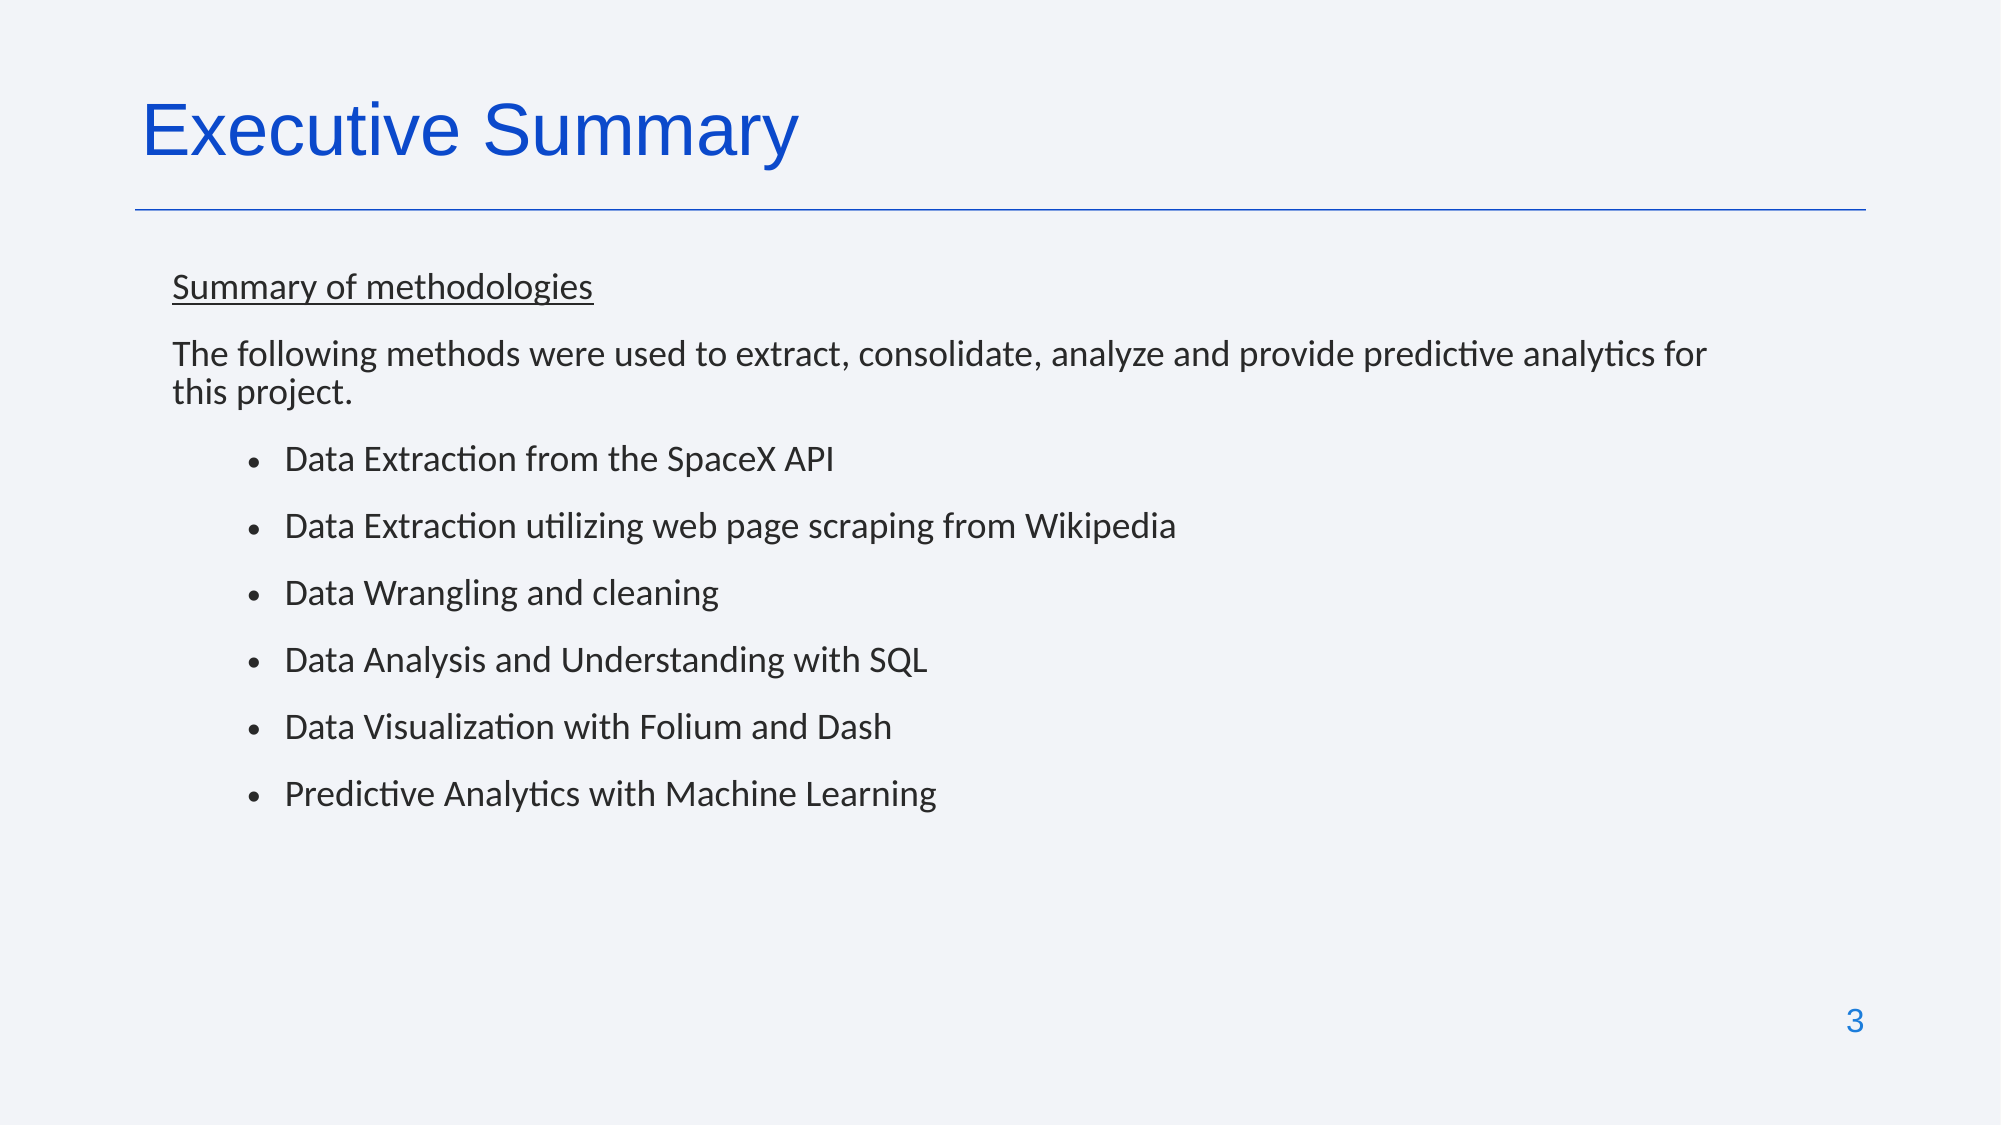

Executive Summary
Summary of methodologies
The following methods were used to extract, consolidate, analyze and provide predictive analytics for this project.
Data Extraction from the SpaceX API
Data Extraction utilizing web page scraping from Wikipedia
Data Wrangling and cleaning
Data Analysis and Understanding with SQL
Data Visualization with Folium and Dash
Predictive Analytics with Machine Learning
3